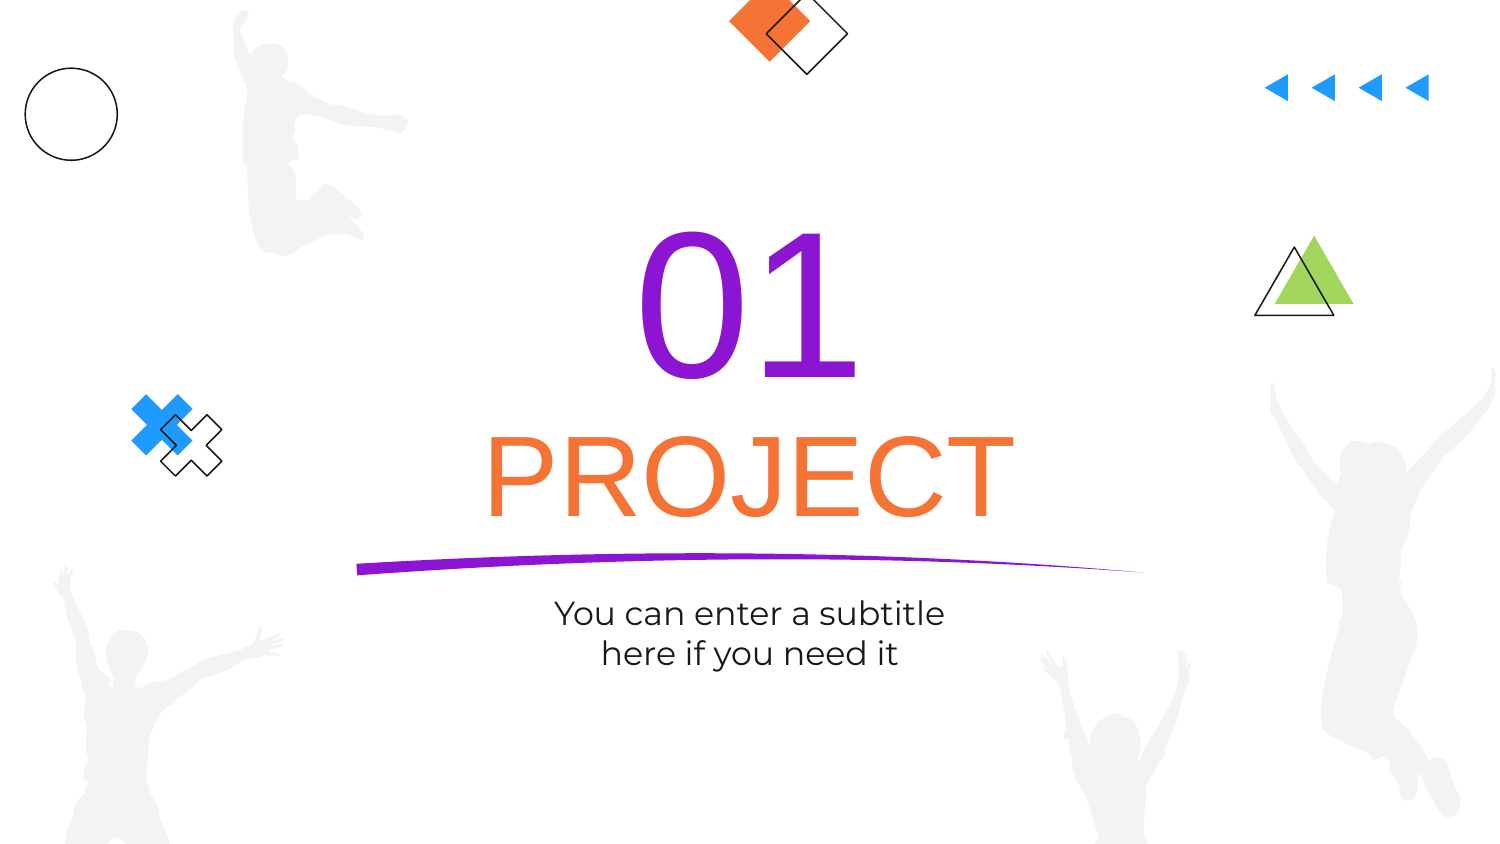

01

# PROJECT

You can enter a subtitle here if you need it